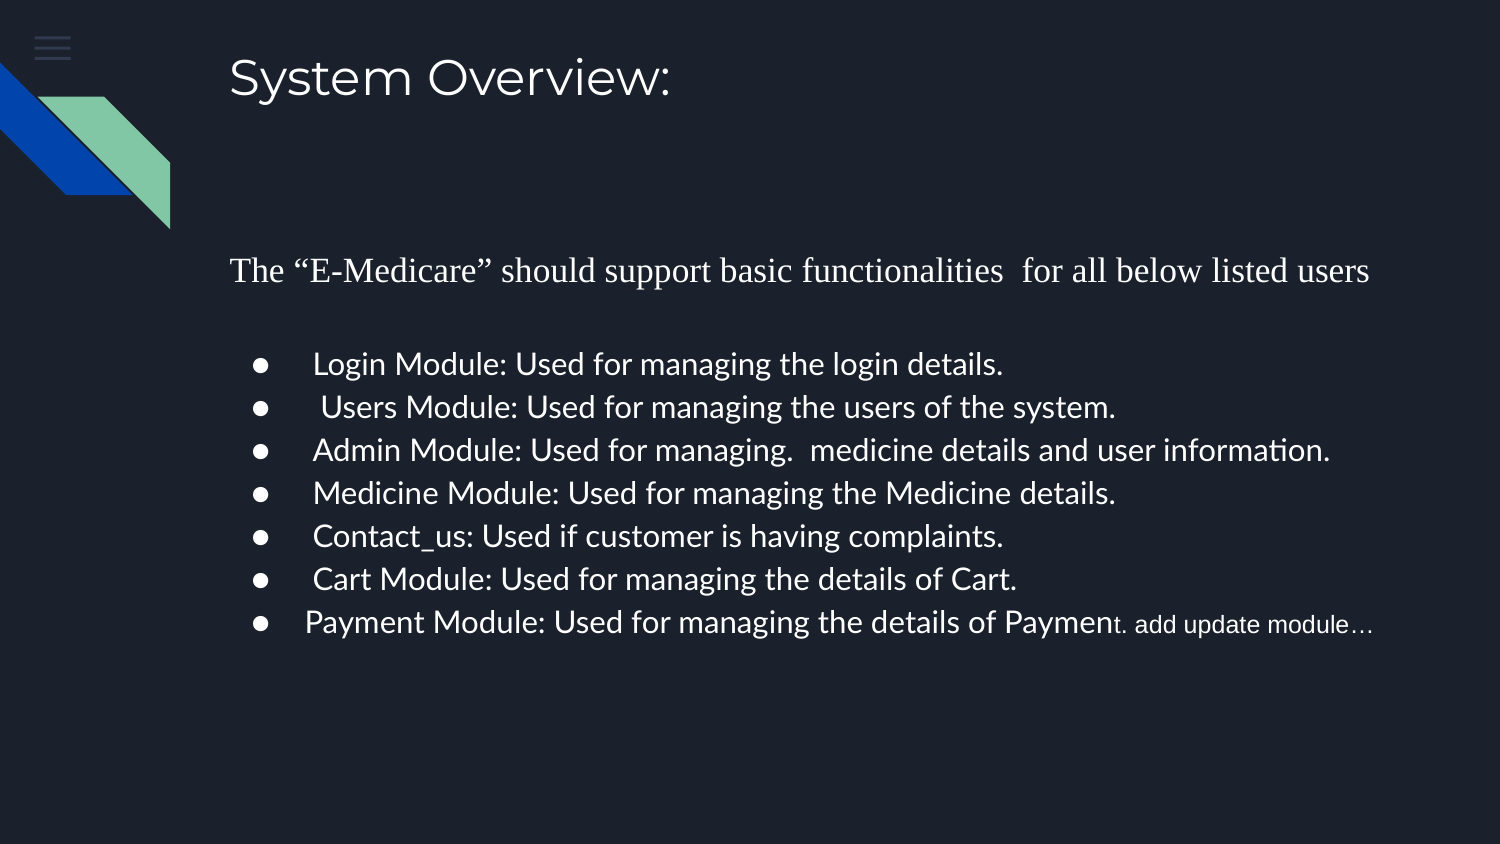

# System Overview:

The “E-Medicare” should support basic functionalities  for all below listed users

 Login Module: Used for managing the login details.
  Users Module: Used for managing the users of the system.
 Admin Module: Used for managing.  medicine details and user information.
 Medicine Module: Used for managing the Medicine details.
 Contact_us: Used if customer is having complaints.
 Cart Module: Used for managing the details of Cart.
Payment Module: Used for managing the details of Payment. add update module…